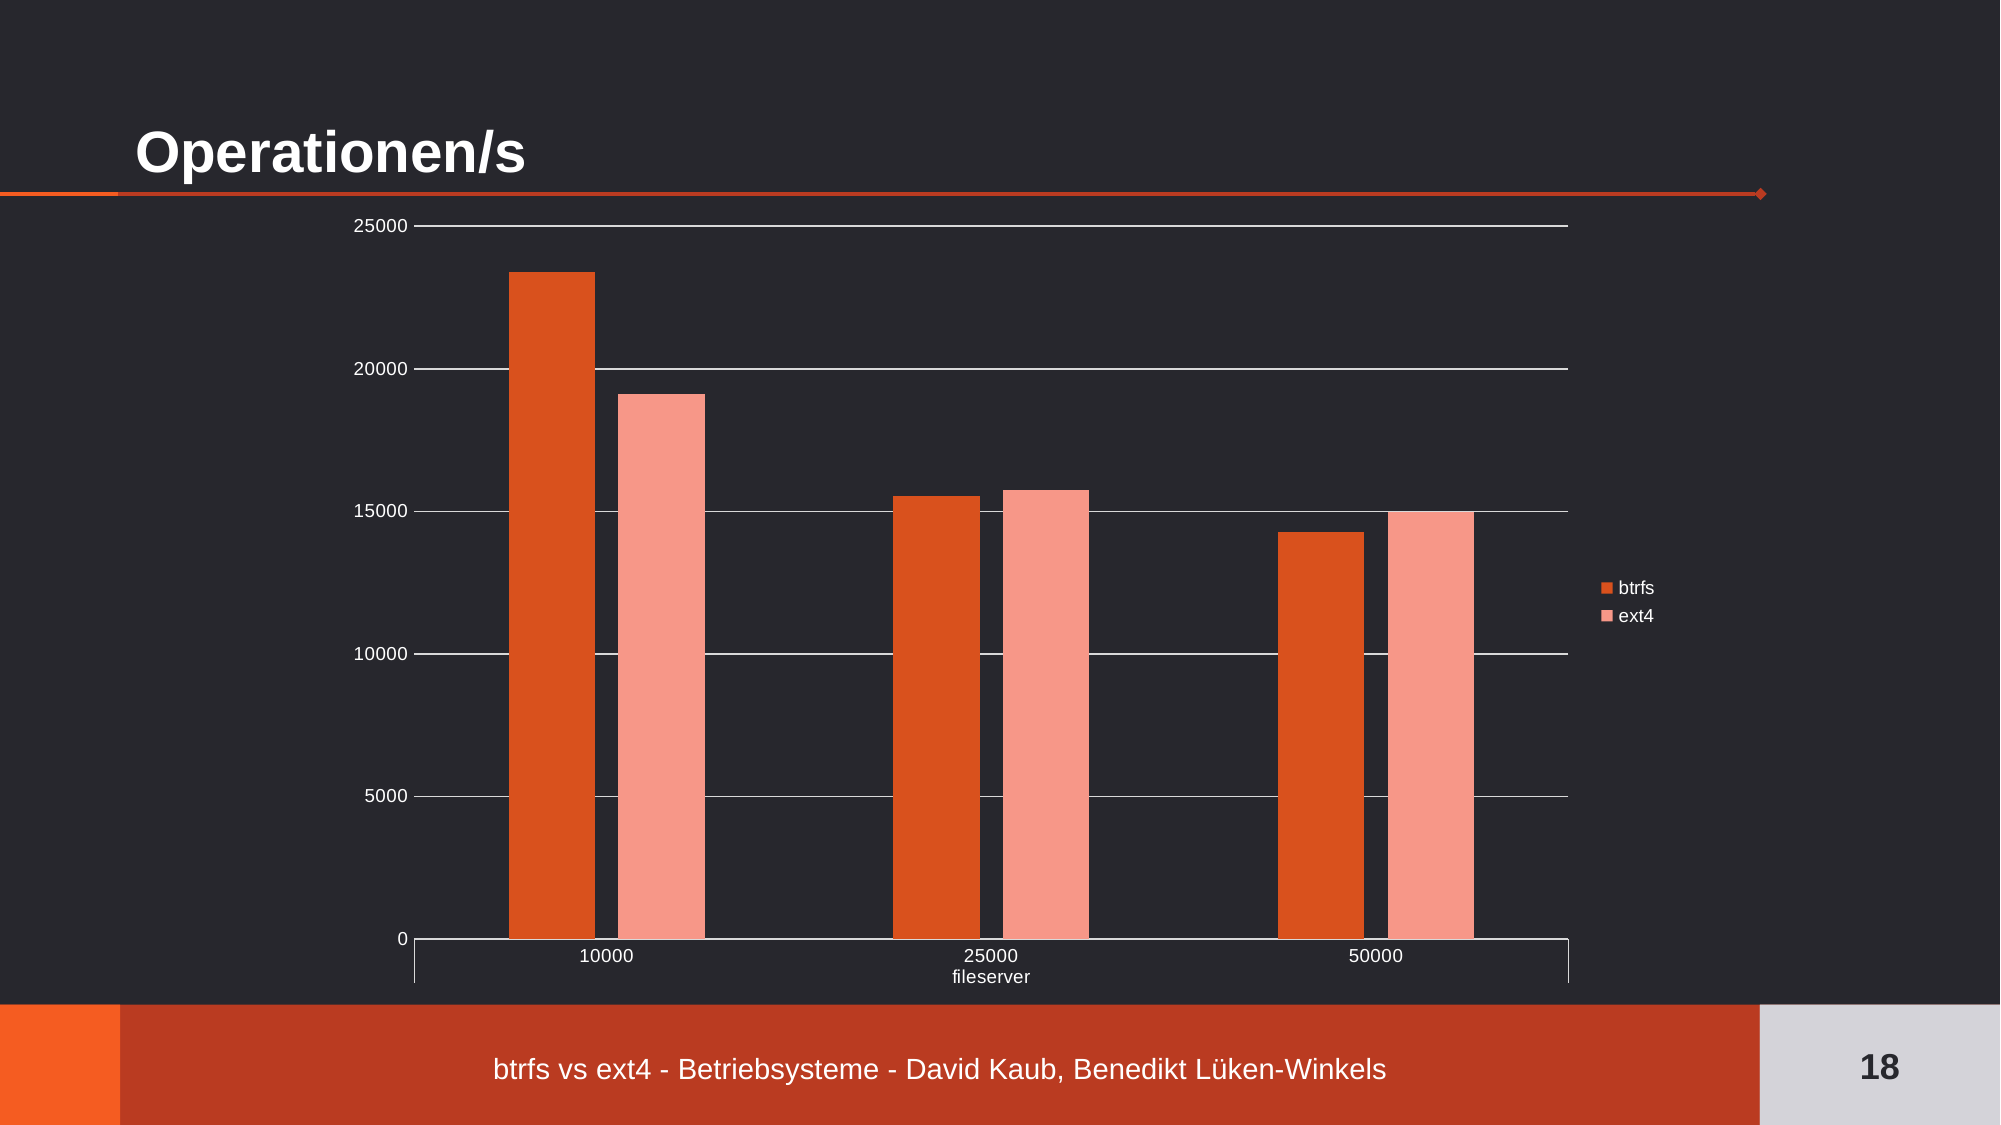

# Operationen/s

### Chart

| Category | btrfs | ext4 |
|---|---|---|
| 10000 | 23401.871000000003 | 19100.426000000003 |
| 25000 | 15540.820000000002 | 15734.623 |
| 50000 | 14262.832999999999 | 14990.813999999998 |
18
btrfs vs ext4 - Betriebsysteme - David Kaub, Benedikt Lüken-Winkels